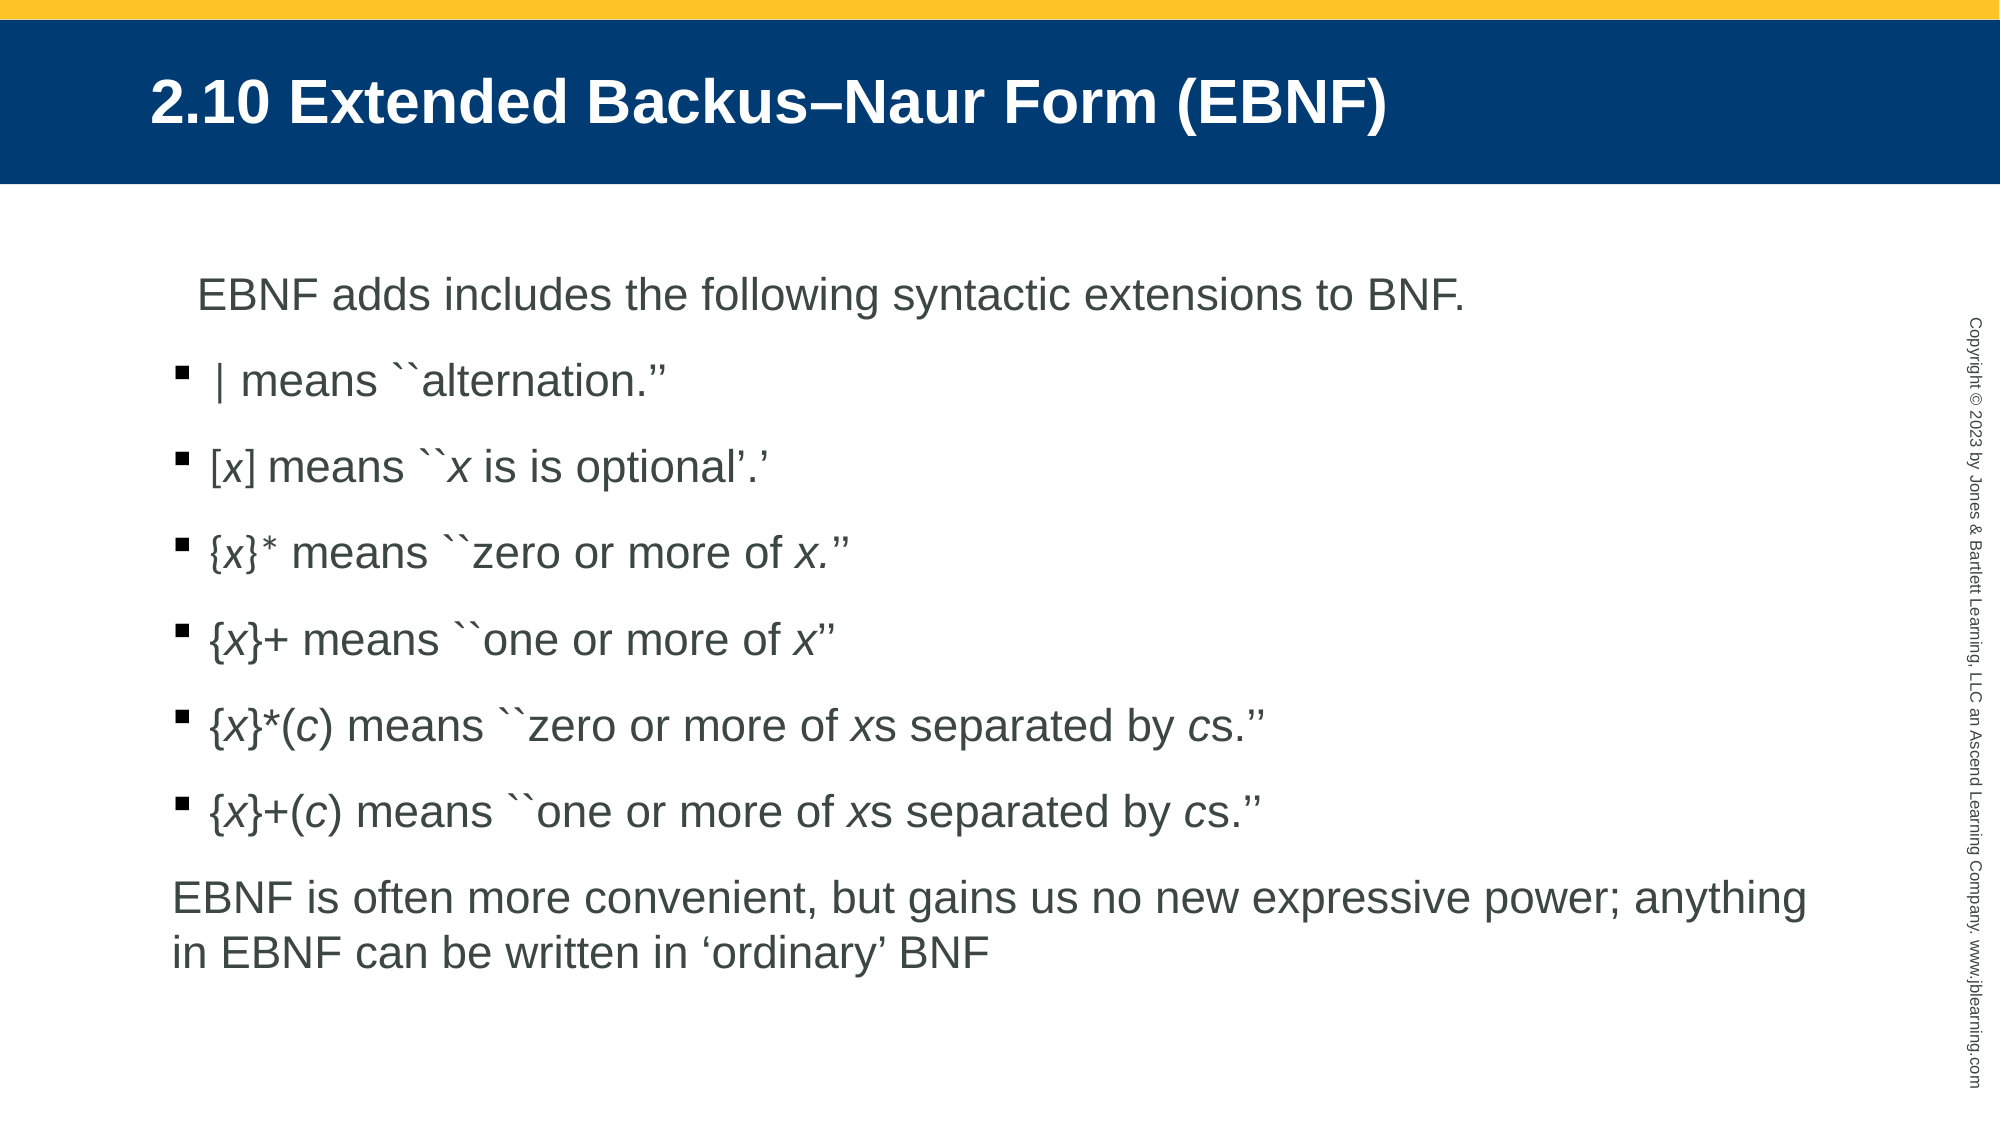

# 2.10 Extended Backus–Naur Form (EBNF)
EBNF adds includes the following syntactic extensions to BNF.
| means ``alternation.’’
[x] means ``x is is optional’.’
{x}* means ``zero or more of x.’’
{x}+ means ``one or more of x’’
{x}*(c) means ``zero or more of xs separated by cs.’’
{x}+(c) means ``one or more of xs separated by cs.’’
EBNF is often more convenient, but gains us no new expressive power; anything in EBNF can be written in ‘ordinary’ BNF